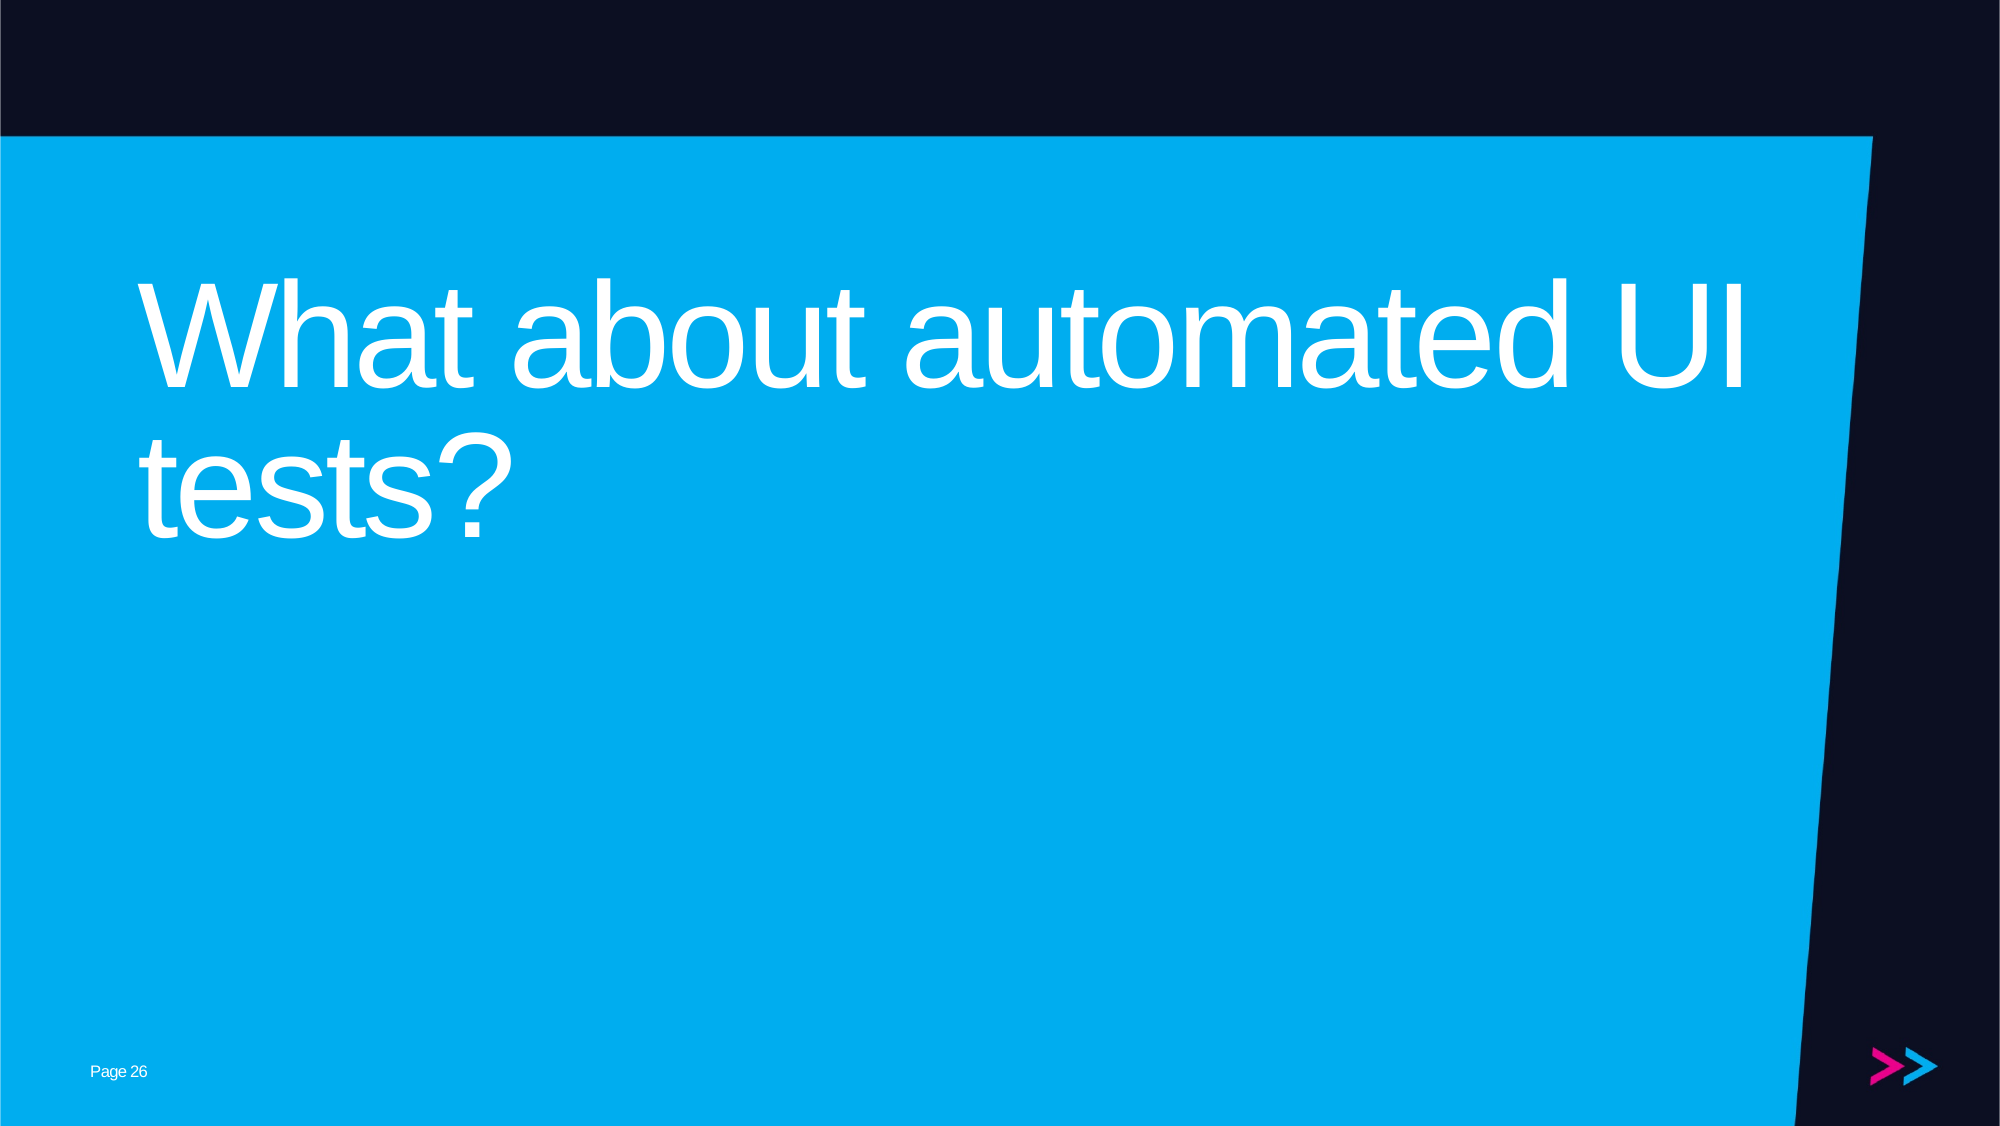

# What about automated UI tests?
26